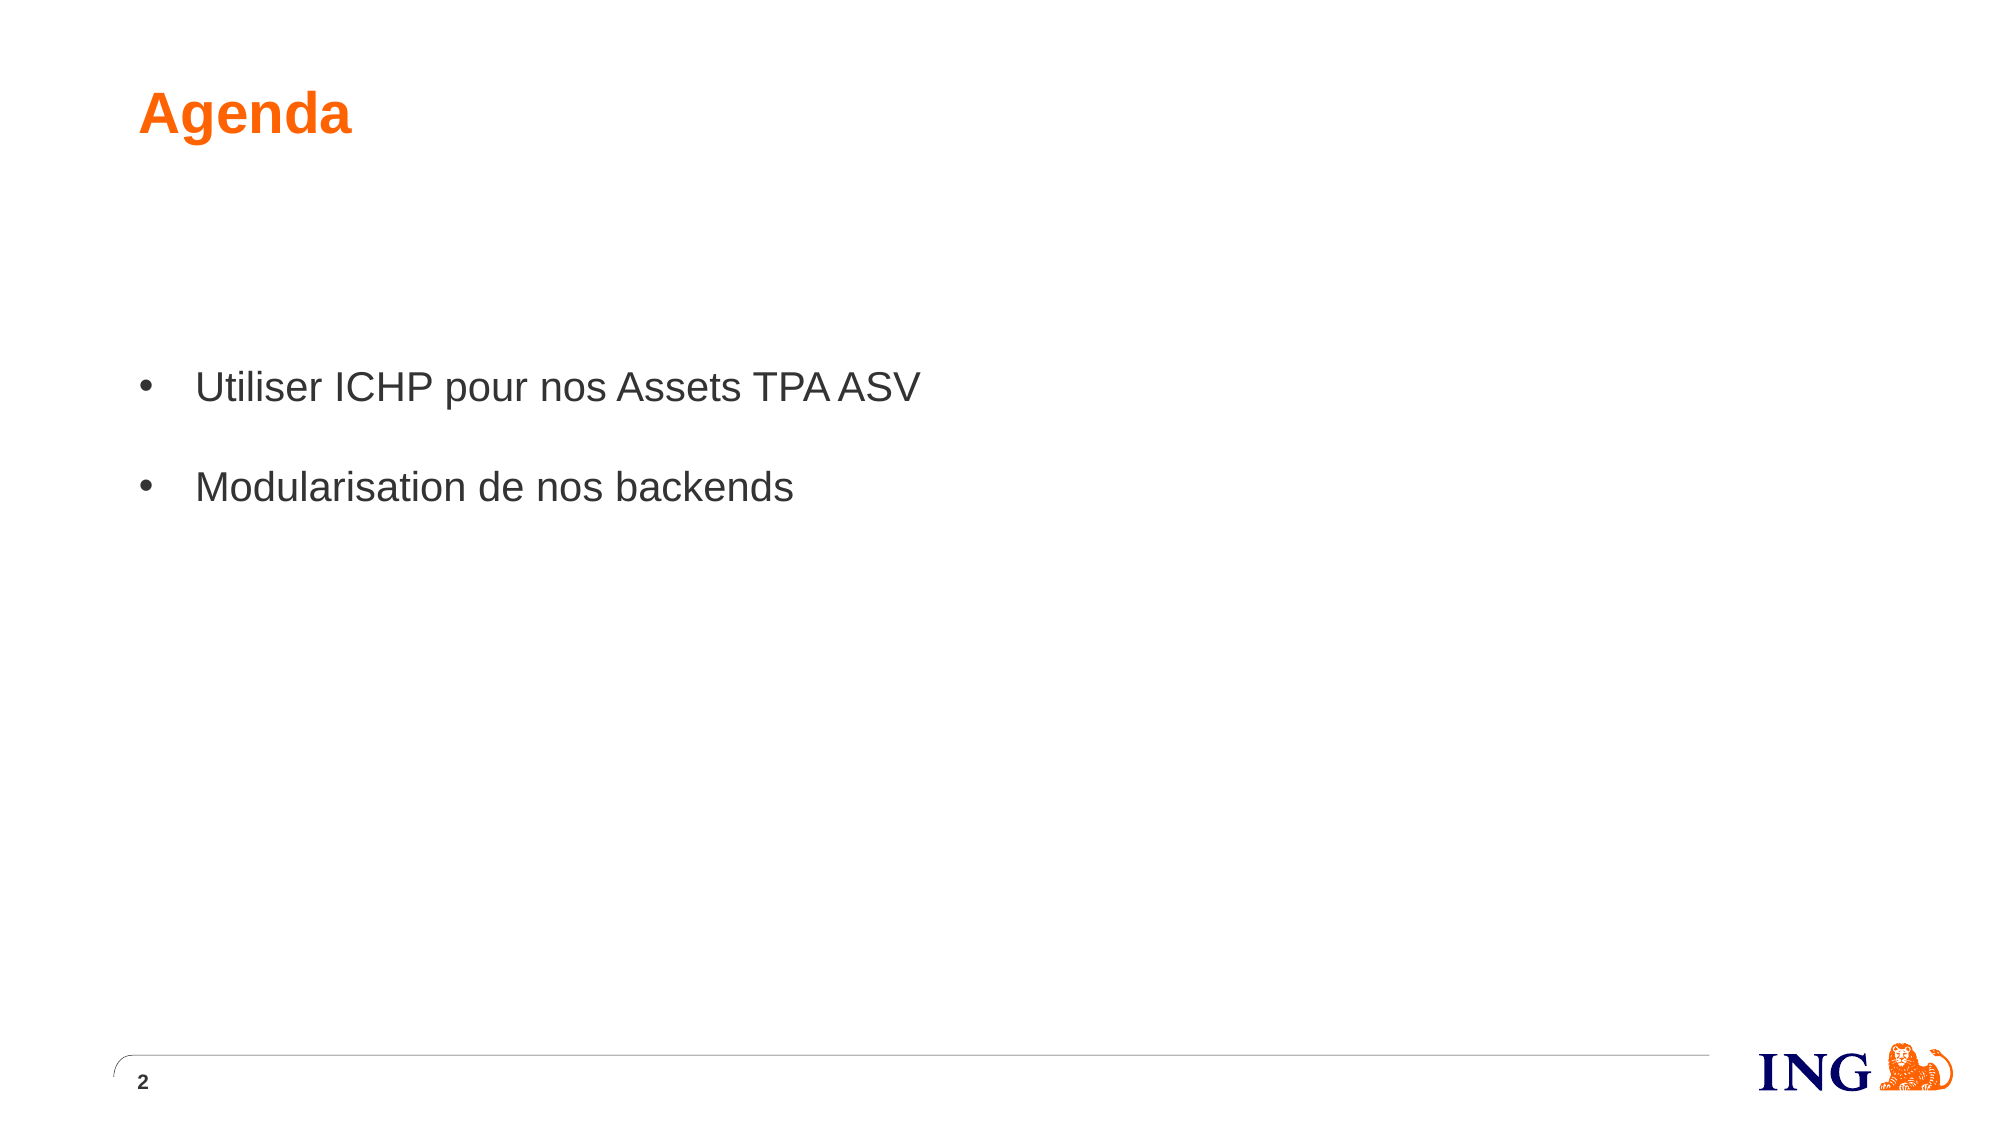

# Agenda

Utiliser ICHP pour nos Assets TPA ASV

Modularisation de nos backends

2